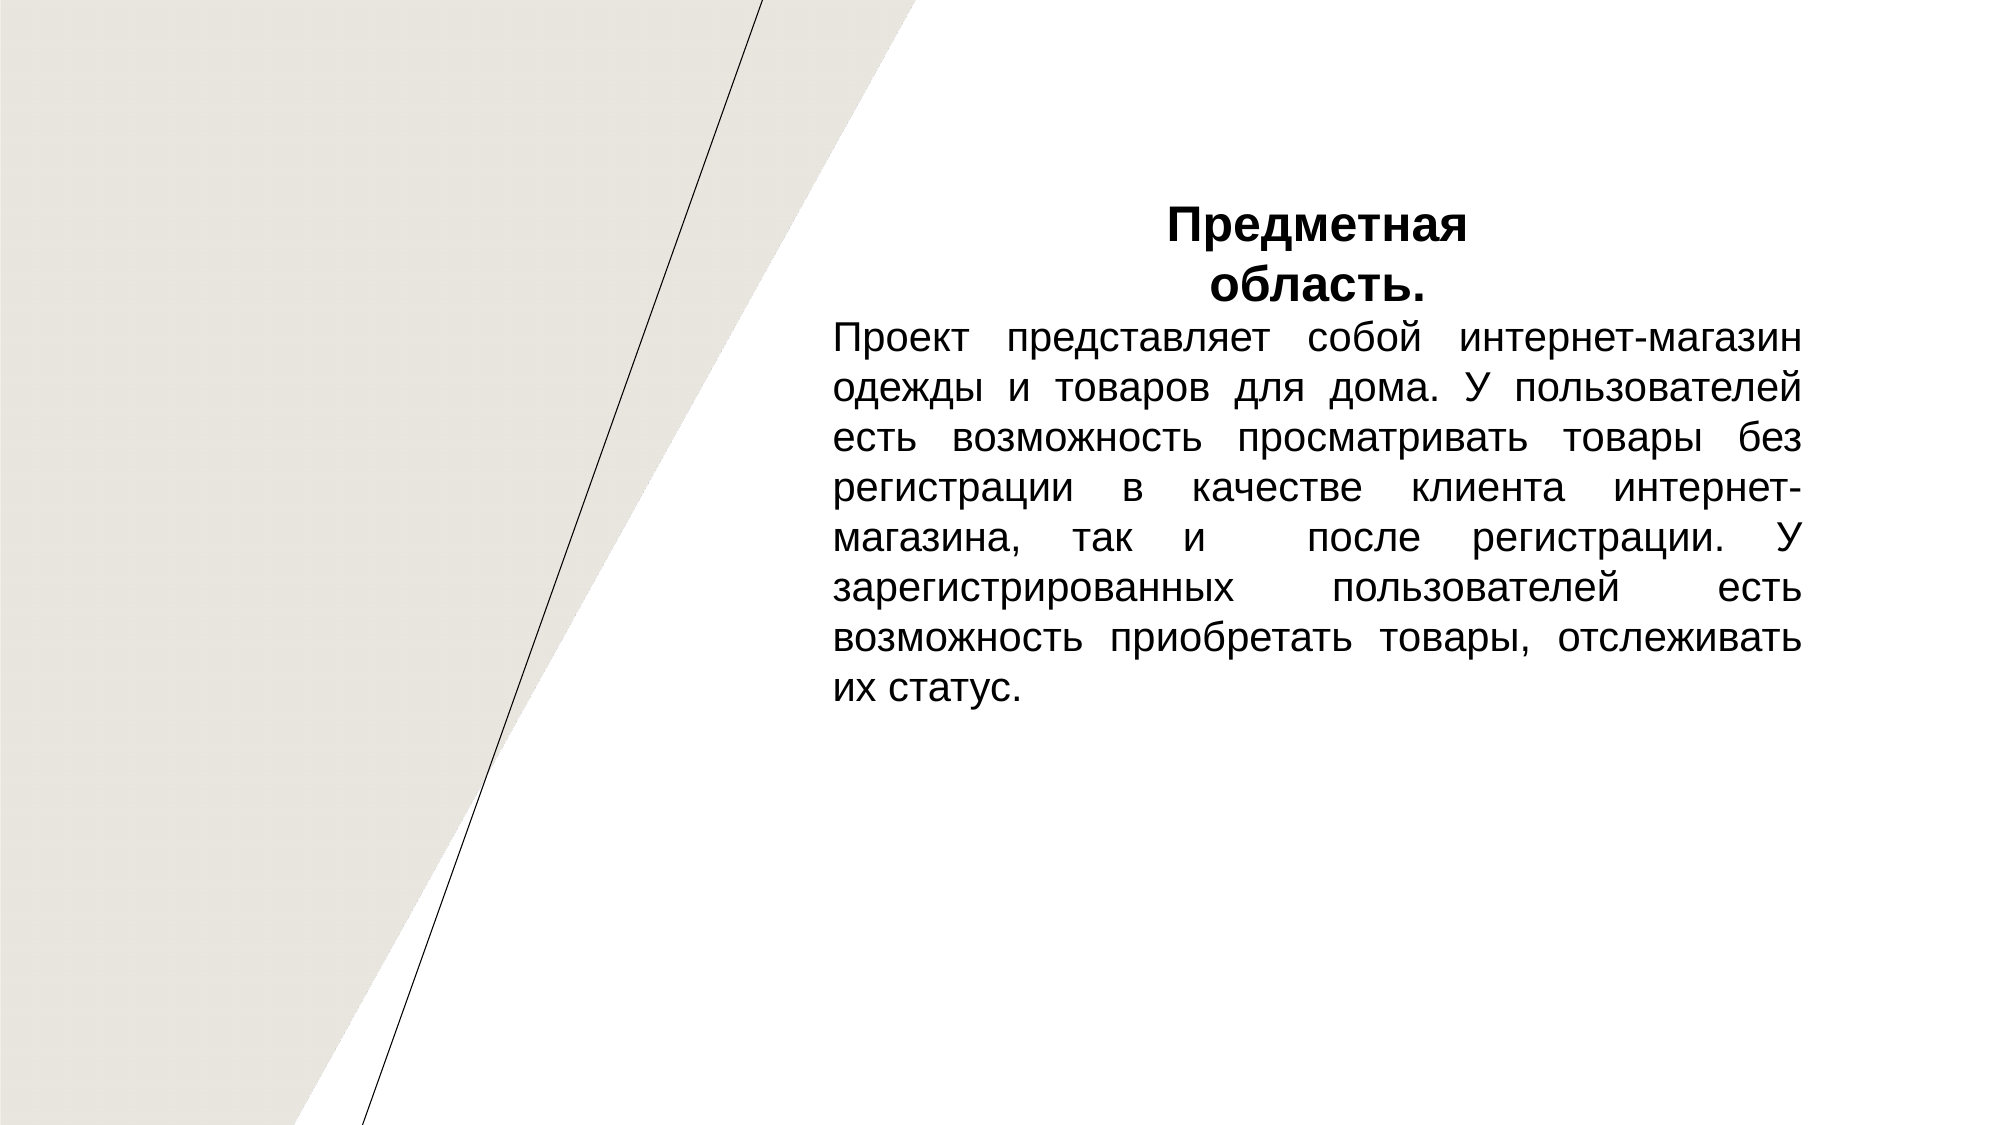

Предметная область.
Проект представляет собой интернет-магазин одежды и товаров для дома. У пользователей есть возможность просматривать товары без регистрации в качестве клиента интернет-магазина, так и  после регистрации. У зарегистрированных пользователей есть возможность приобретать товары, отслеживать их статус.